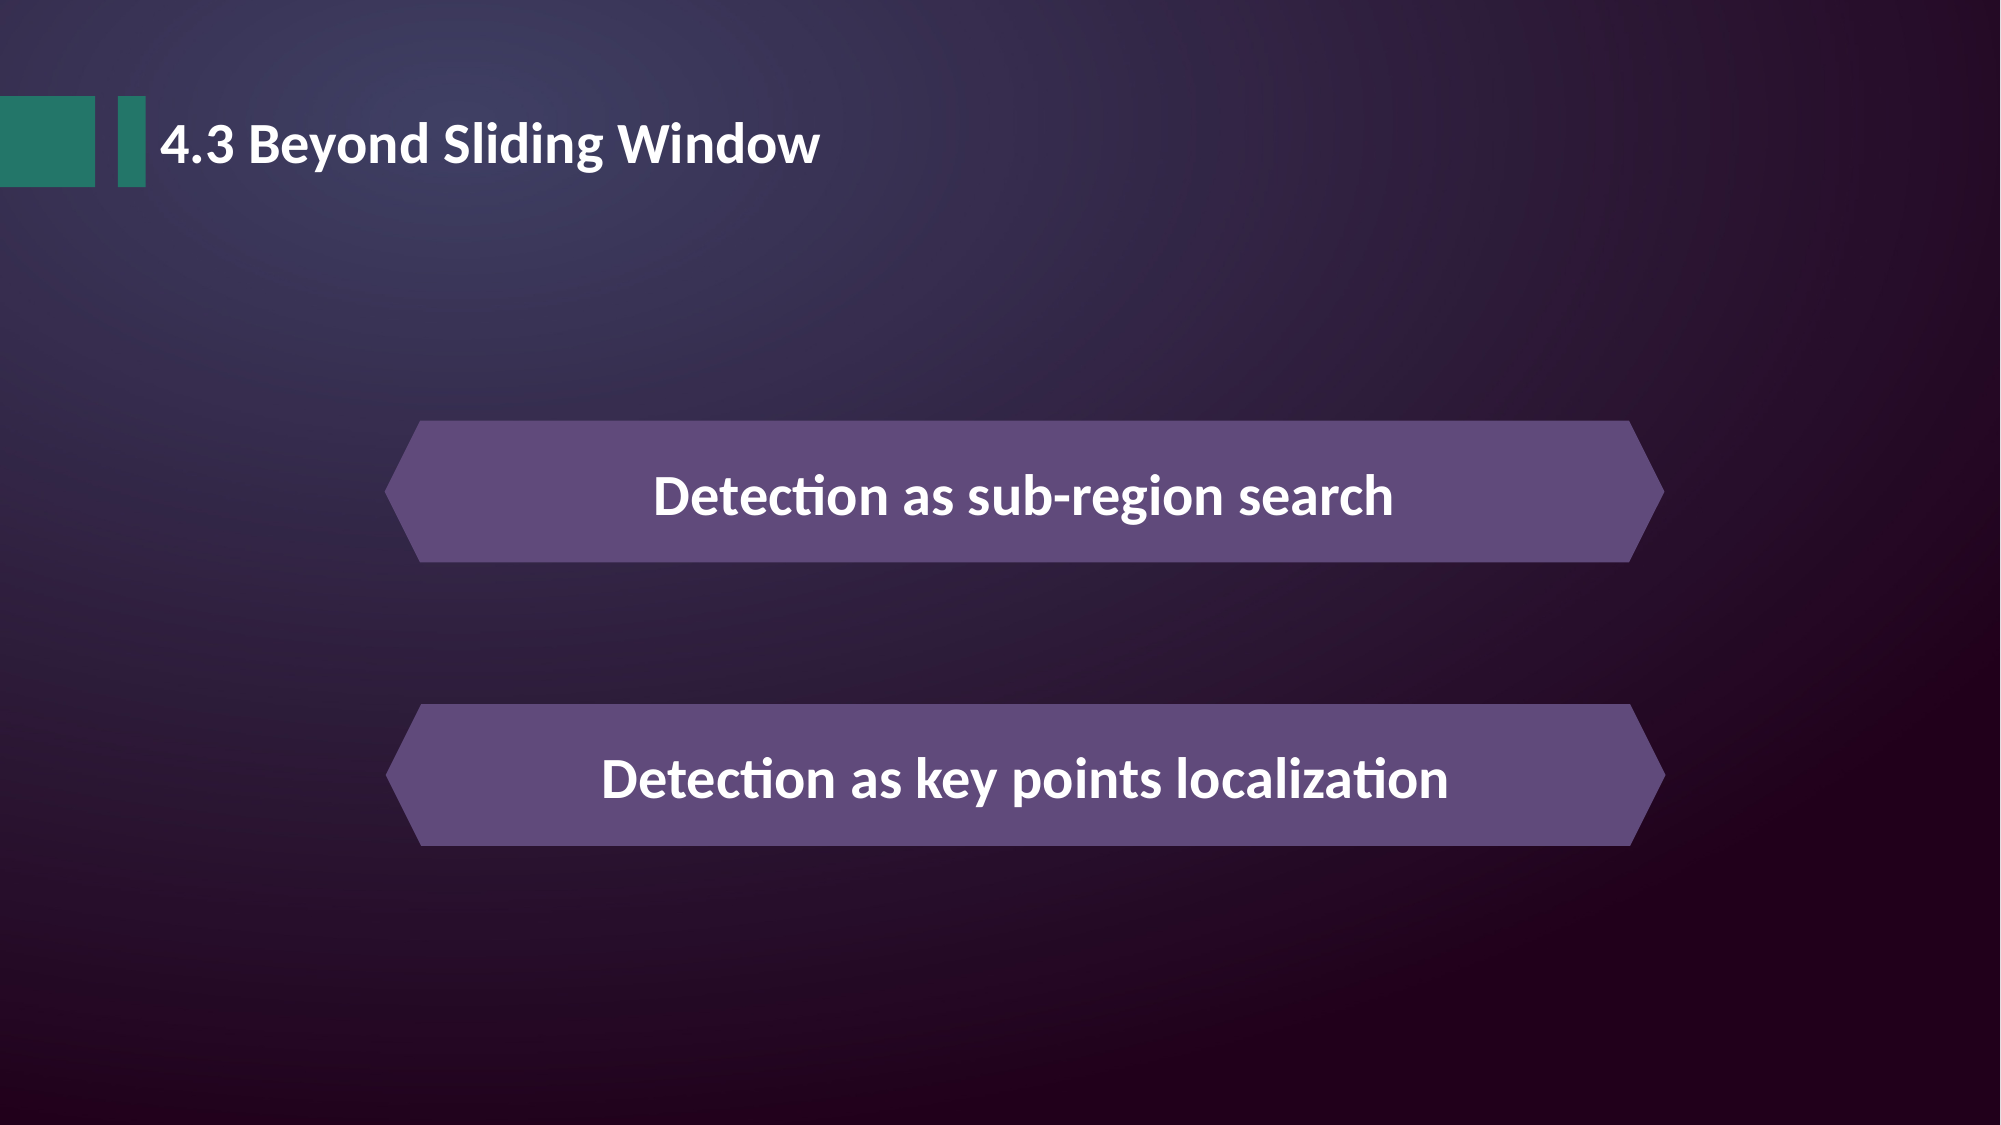

4.3 Beyond Sliding Window
Detection as sub-region search
Detection as key points localization